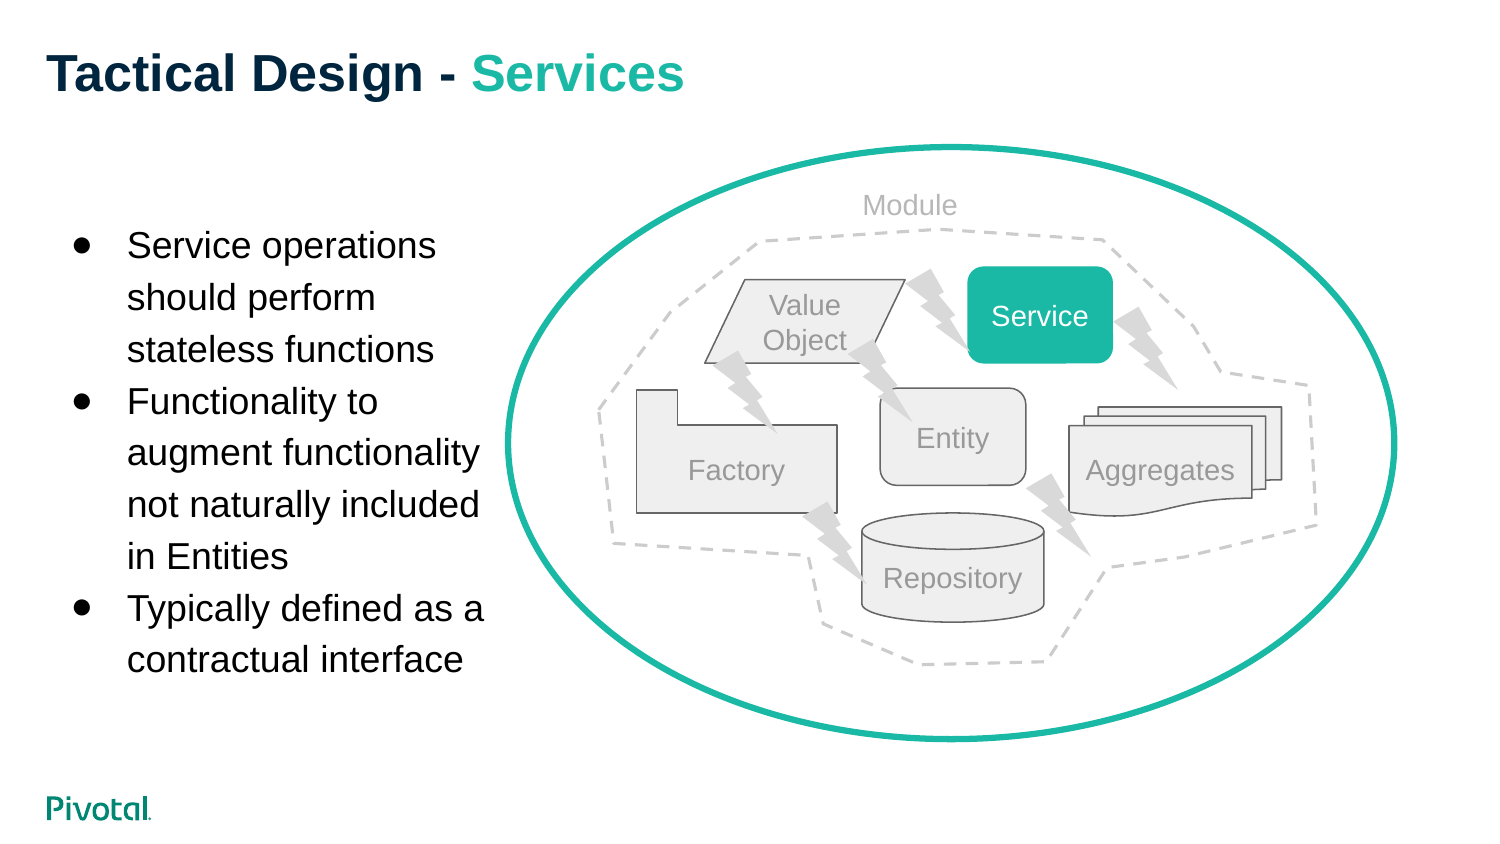

# Tactical Design - Services

Module

Service operations should perform stateless functions
Functionality to augment functionality not naturally included in Entities
Typically defined as a contractual interface

Service

Value Object

Entity
Factory
Aggregates

Repository